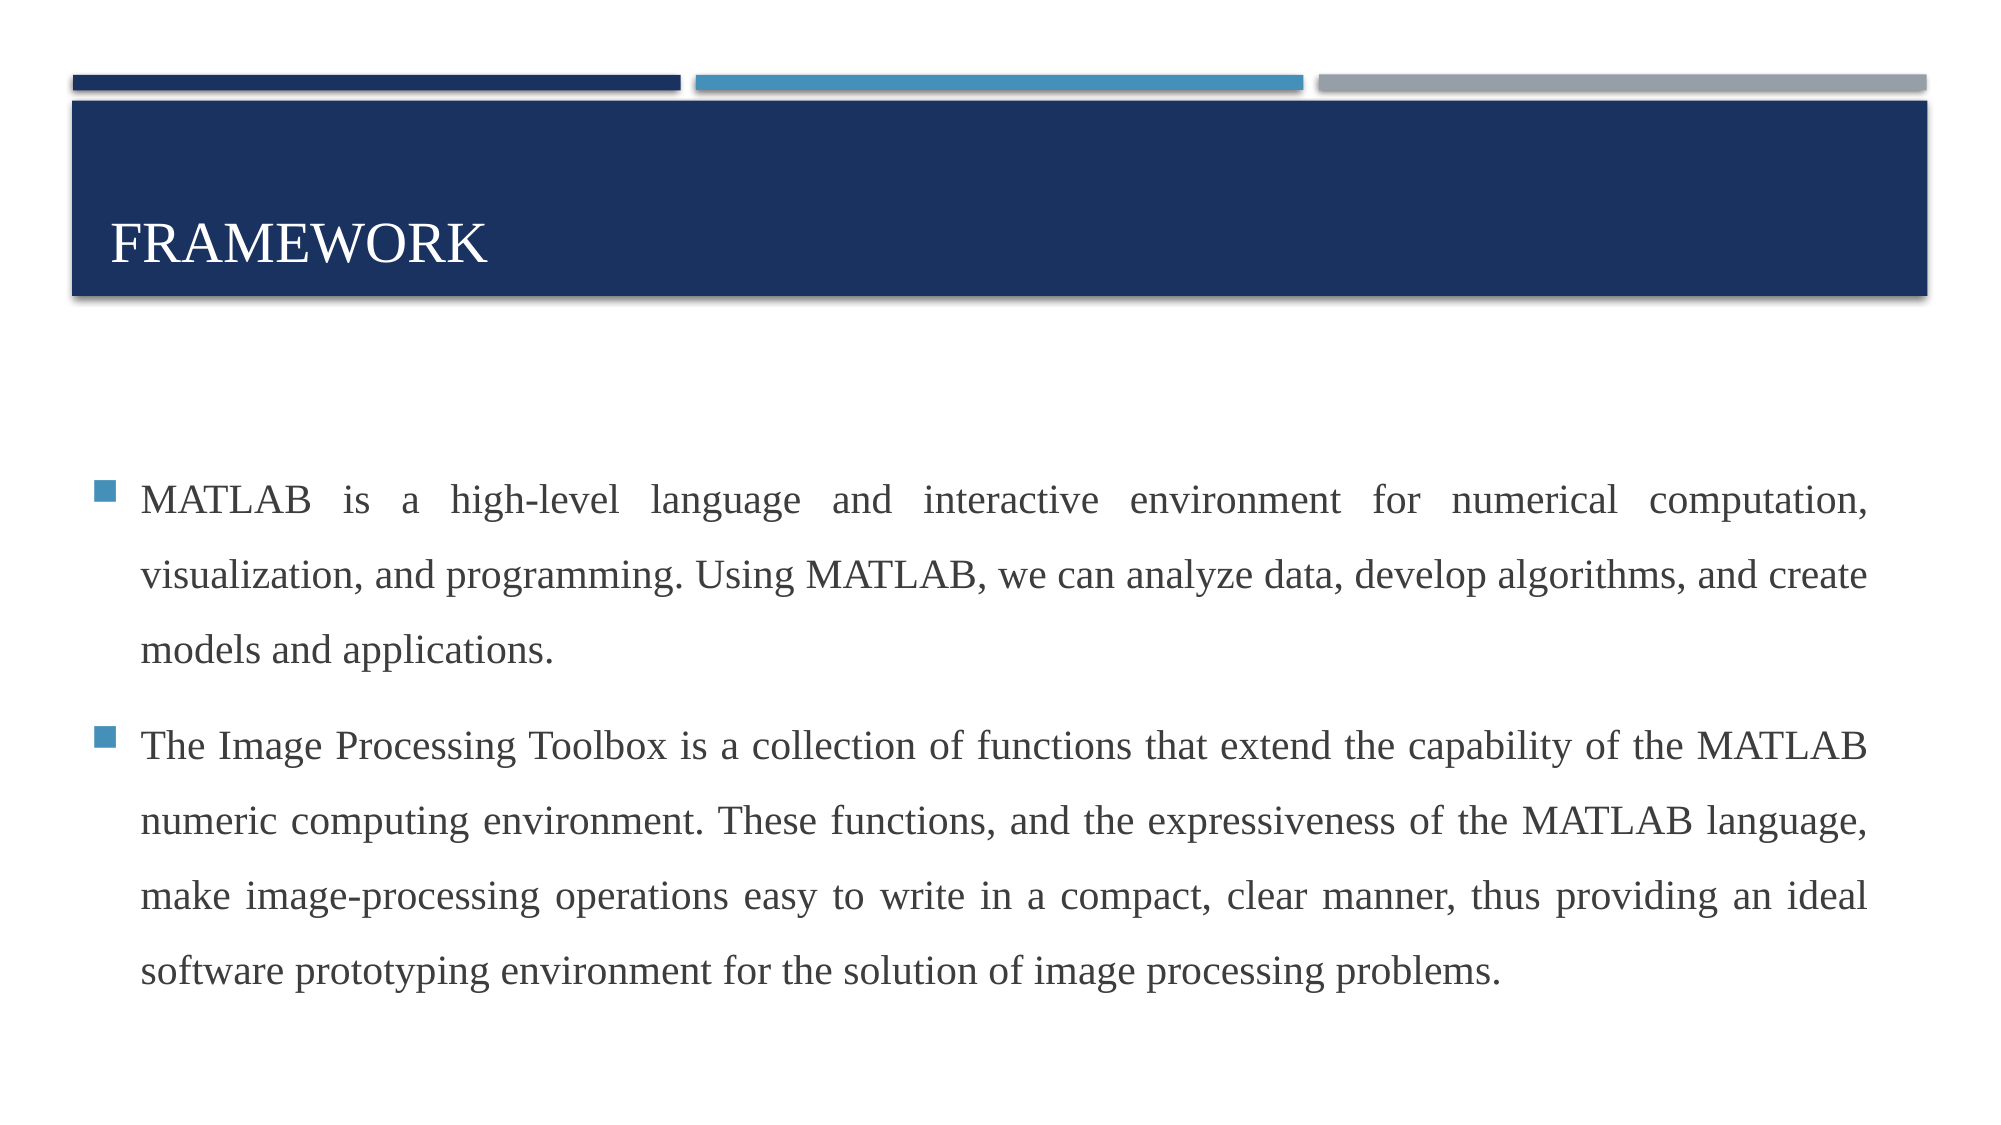

# framework
MATLAB is a high-level language and interactive environment for numerical computation, visualization, and programming. Using MATLAB, we can analyze data, develop algorithms, and create models and applications.
The Image Processing Toolbox is a collection of functions that extend the capability of the MATLAB numeric computing environment. These functions, and the expressiveness of the MATLAB language, make image-processing operations easy to write in a compact, clear manner, thus providing an ideal software prototyping environment for the solution of image processing problems.